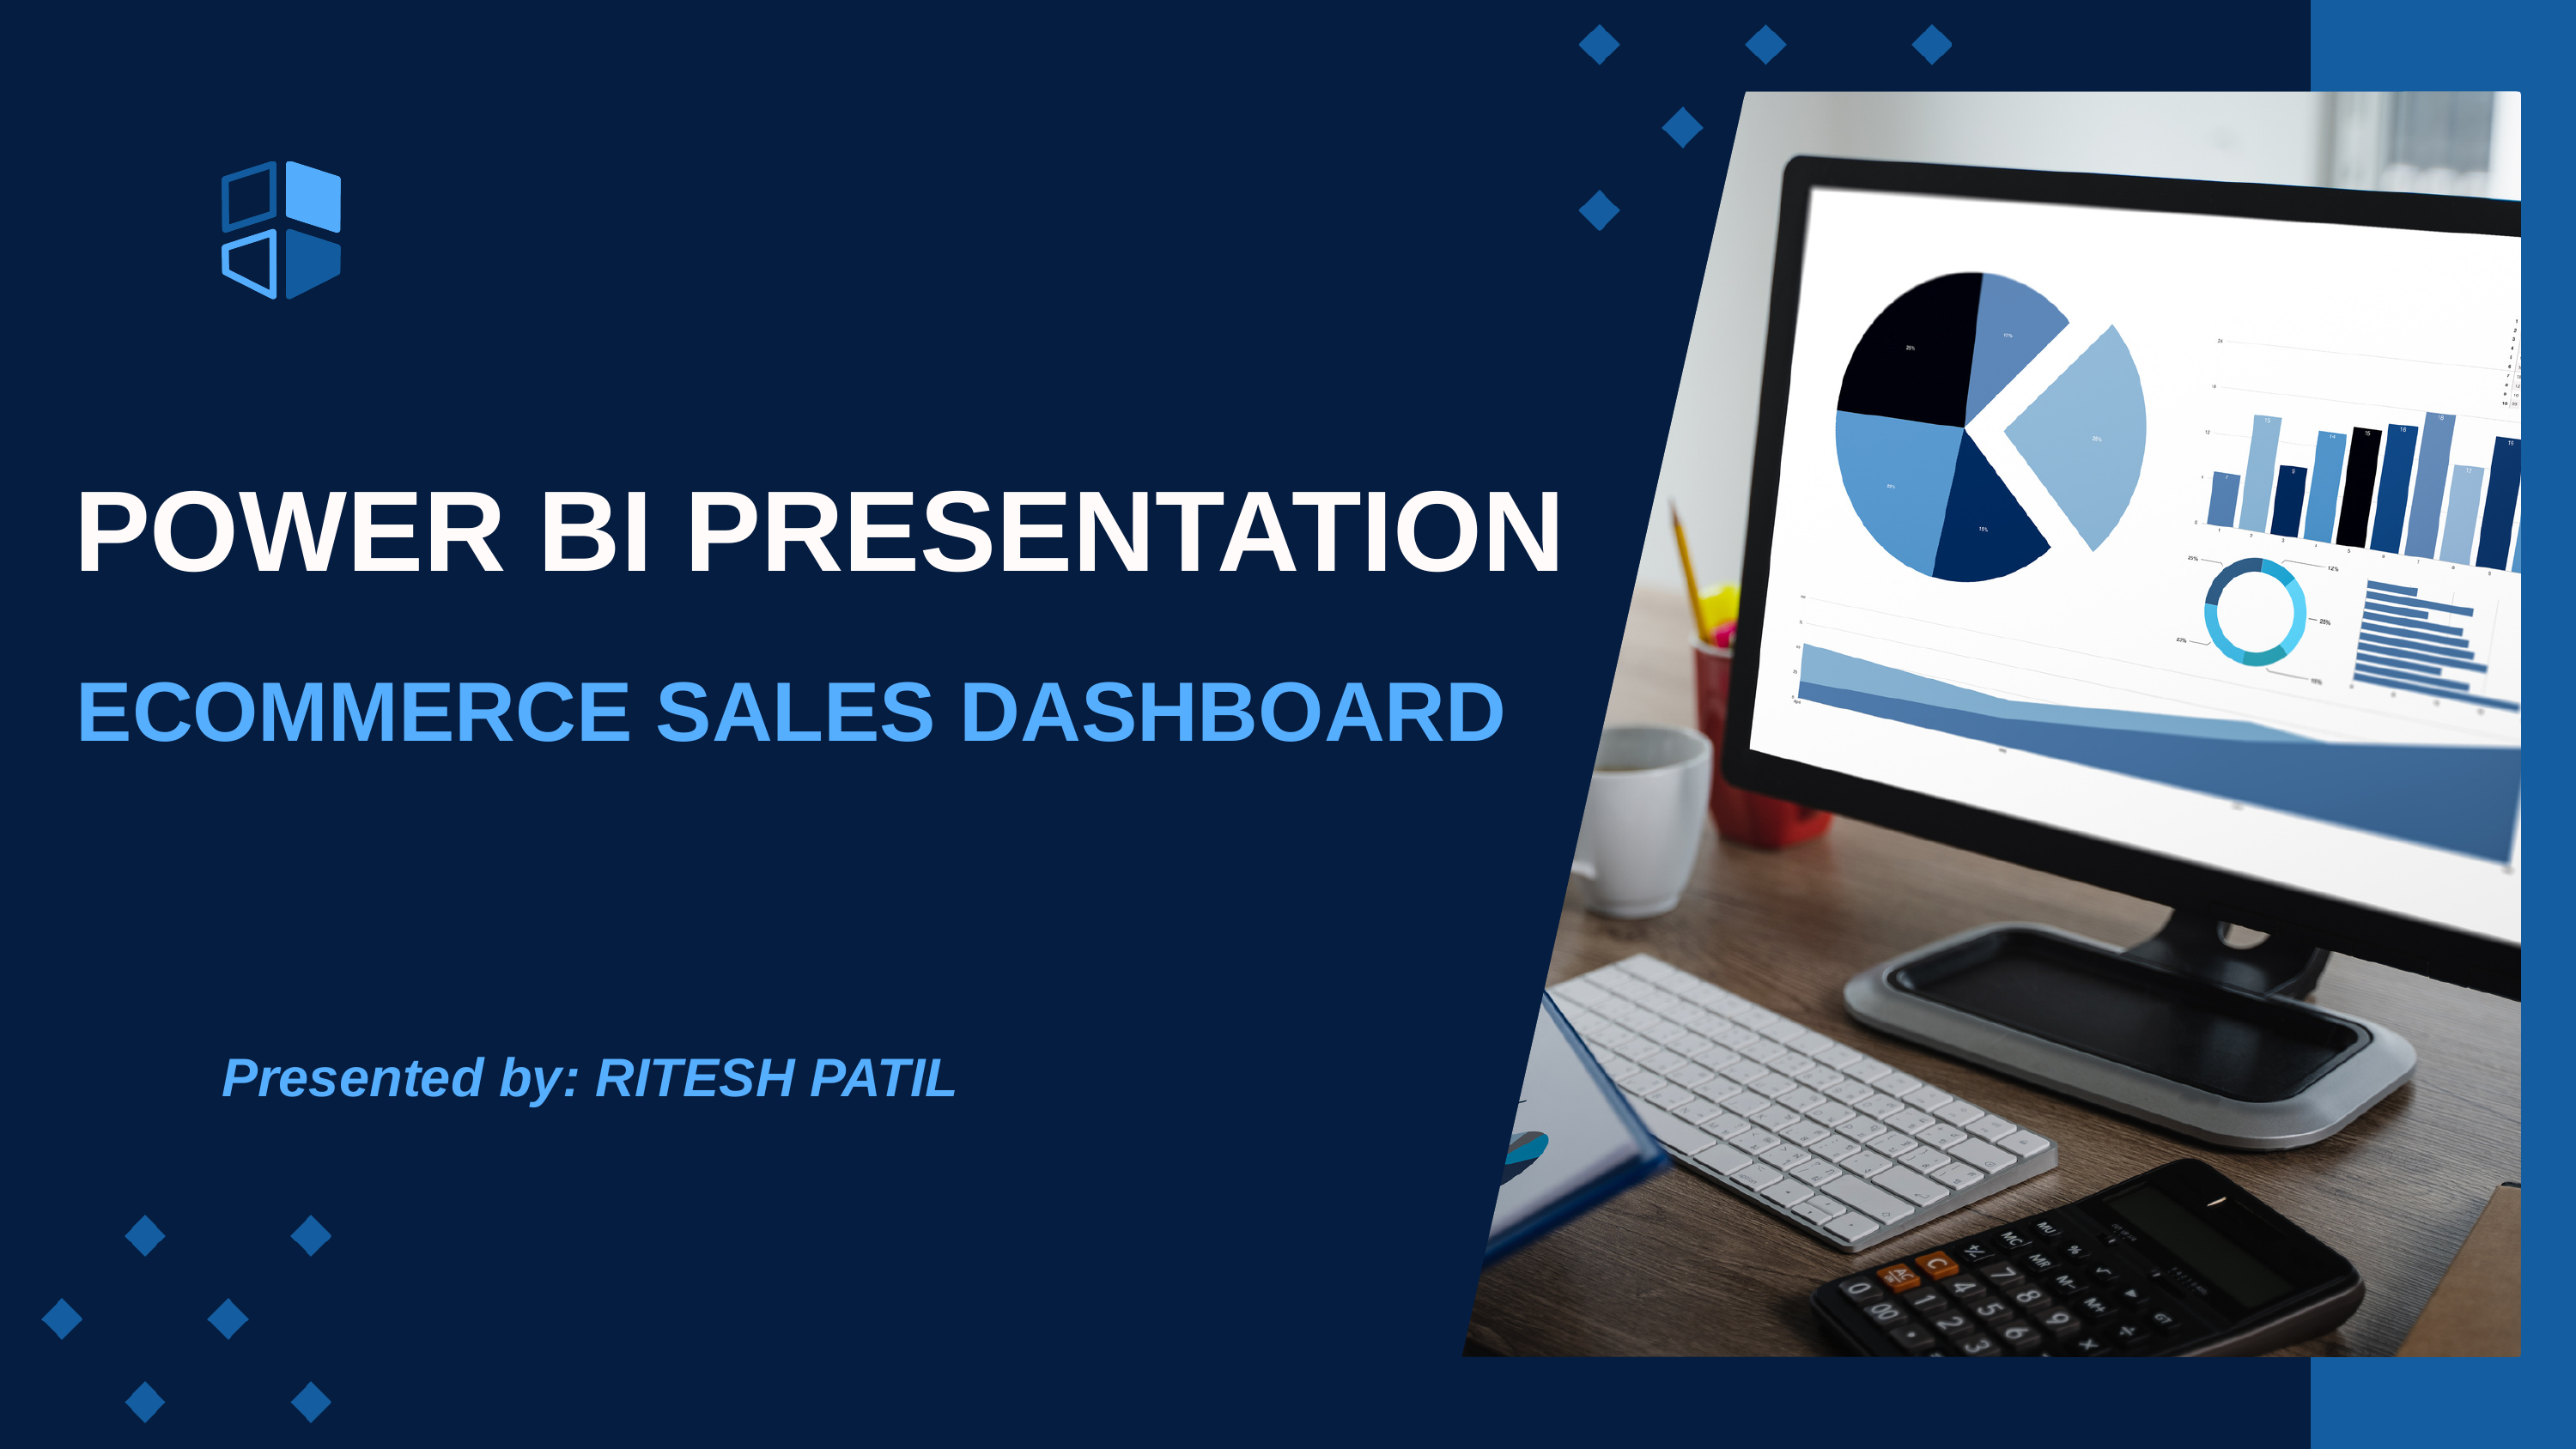

POWER BI PRESENTATION

ECOMMERCE SALES DASHBOARD
Presented by: RITESH PATIL